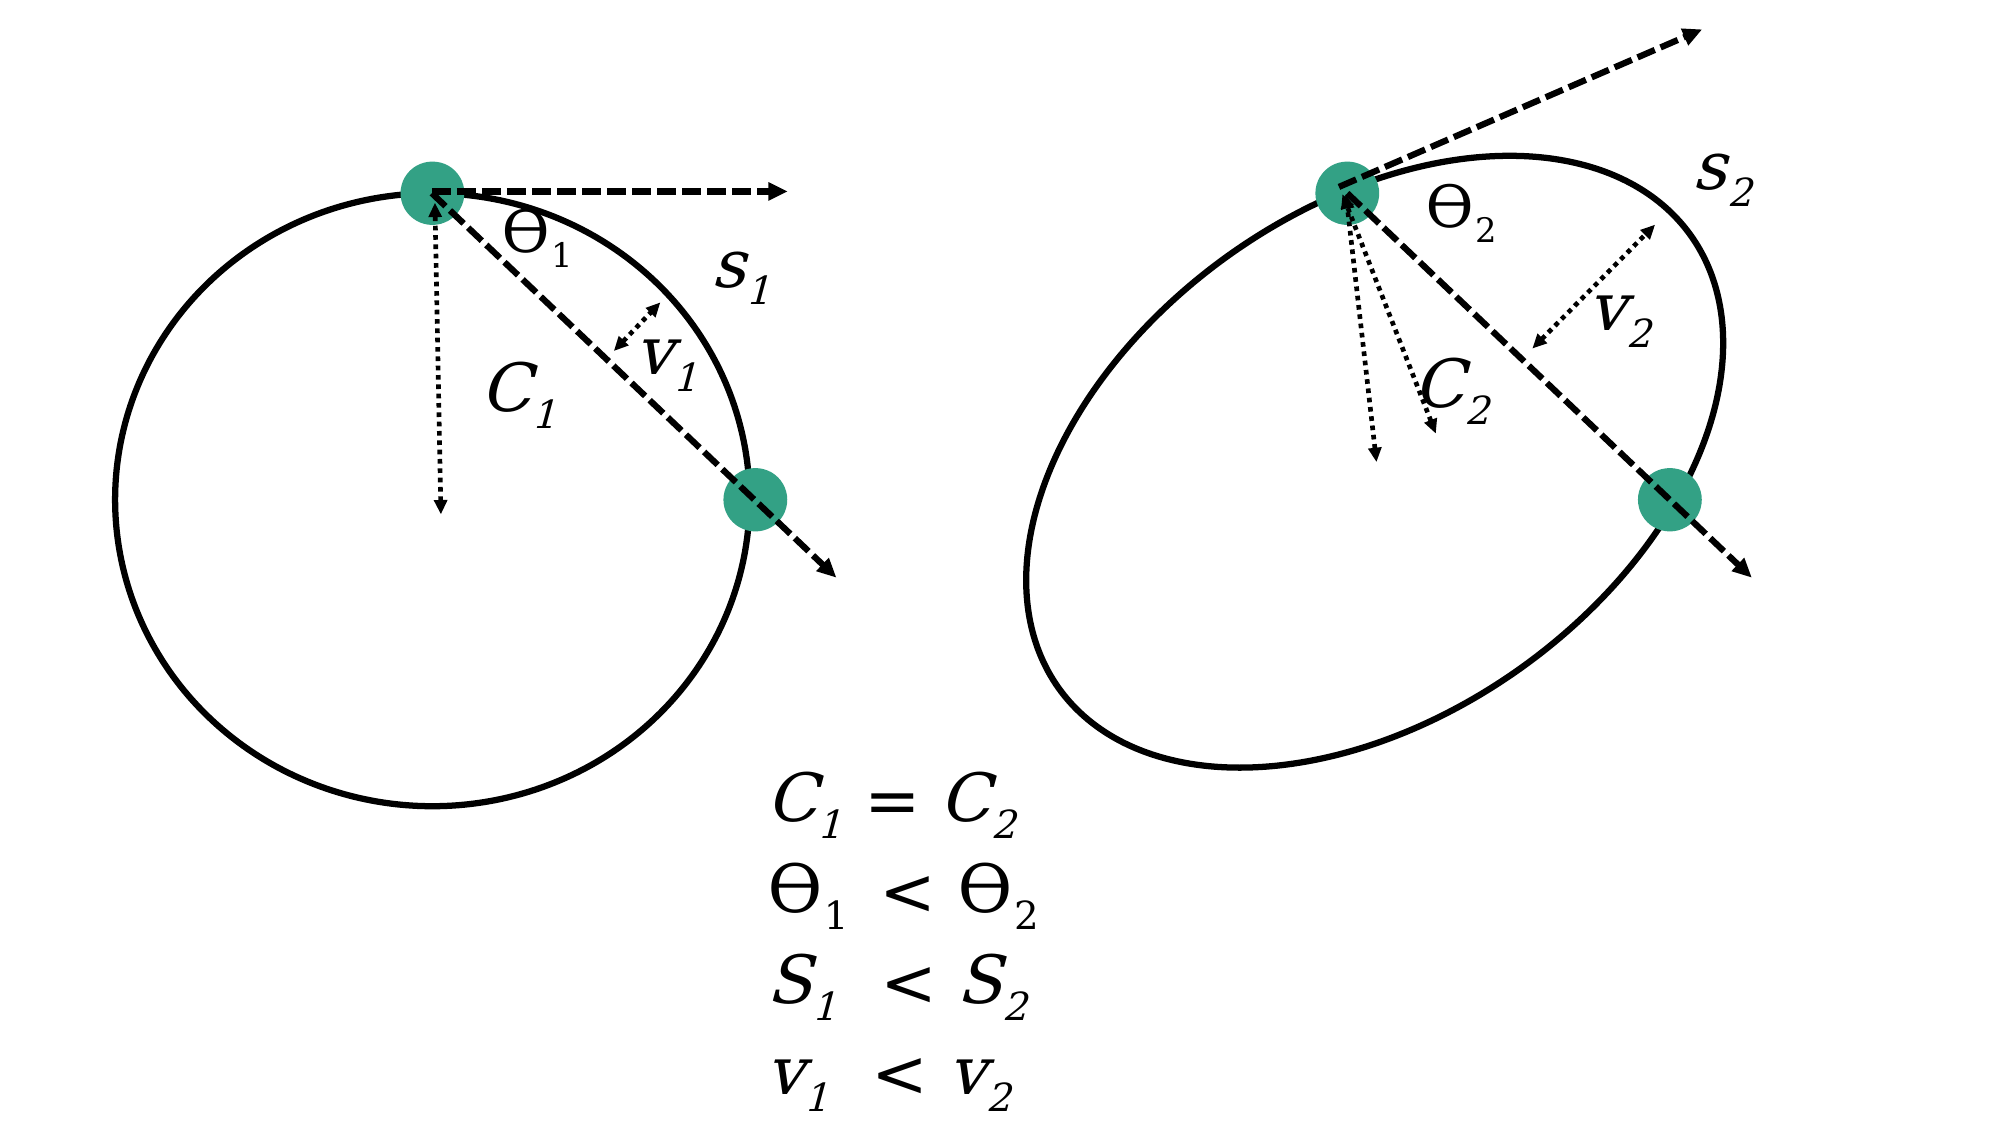

s2

ϴ2
ϴ1
s1
v2
v1
C2
C1

 C1  = C2
 ϴ1  < ϴ2
 S1   < S2
 v1   < v2